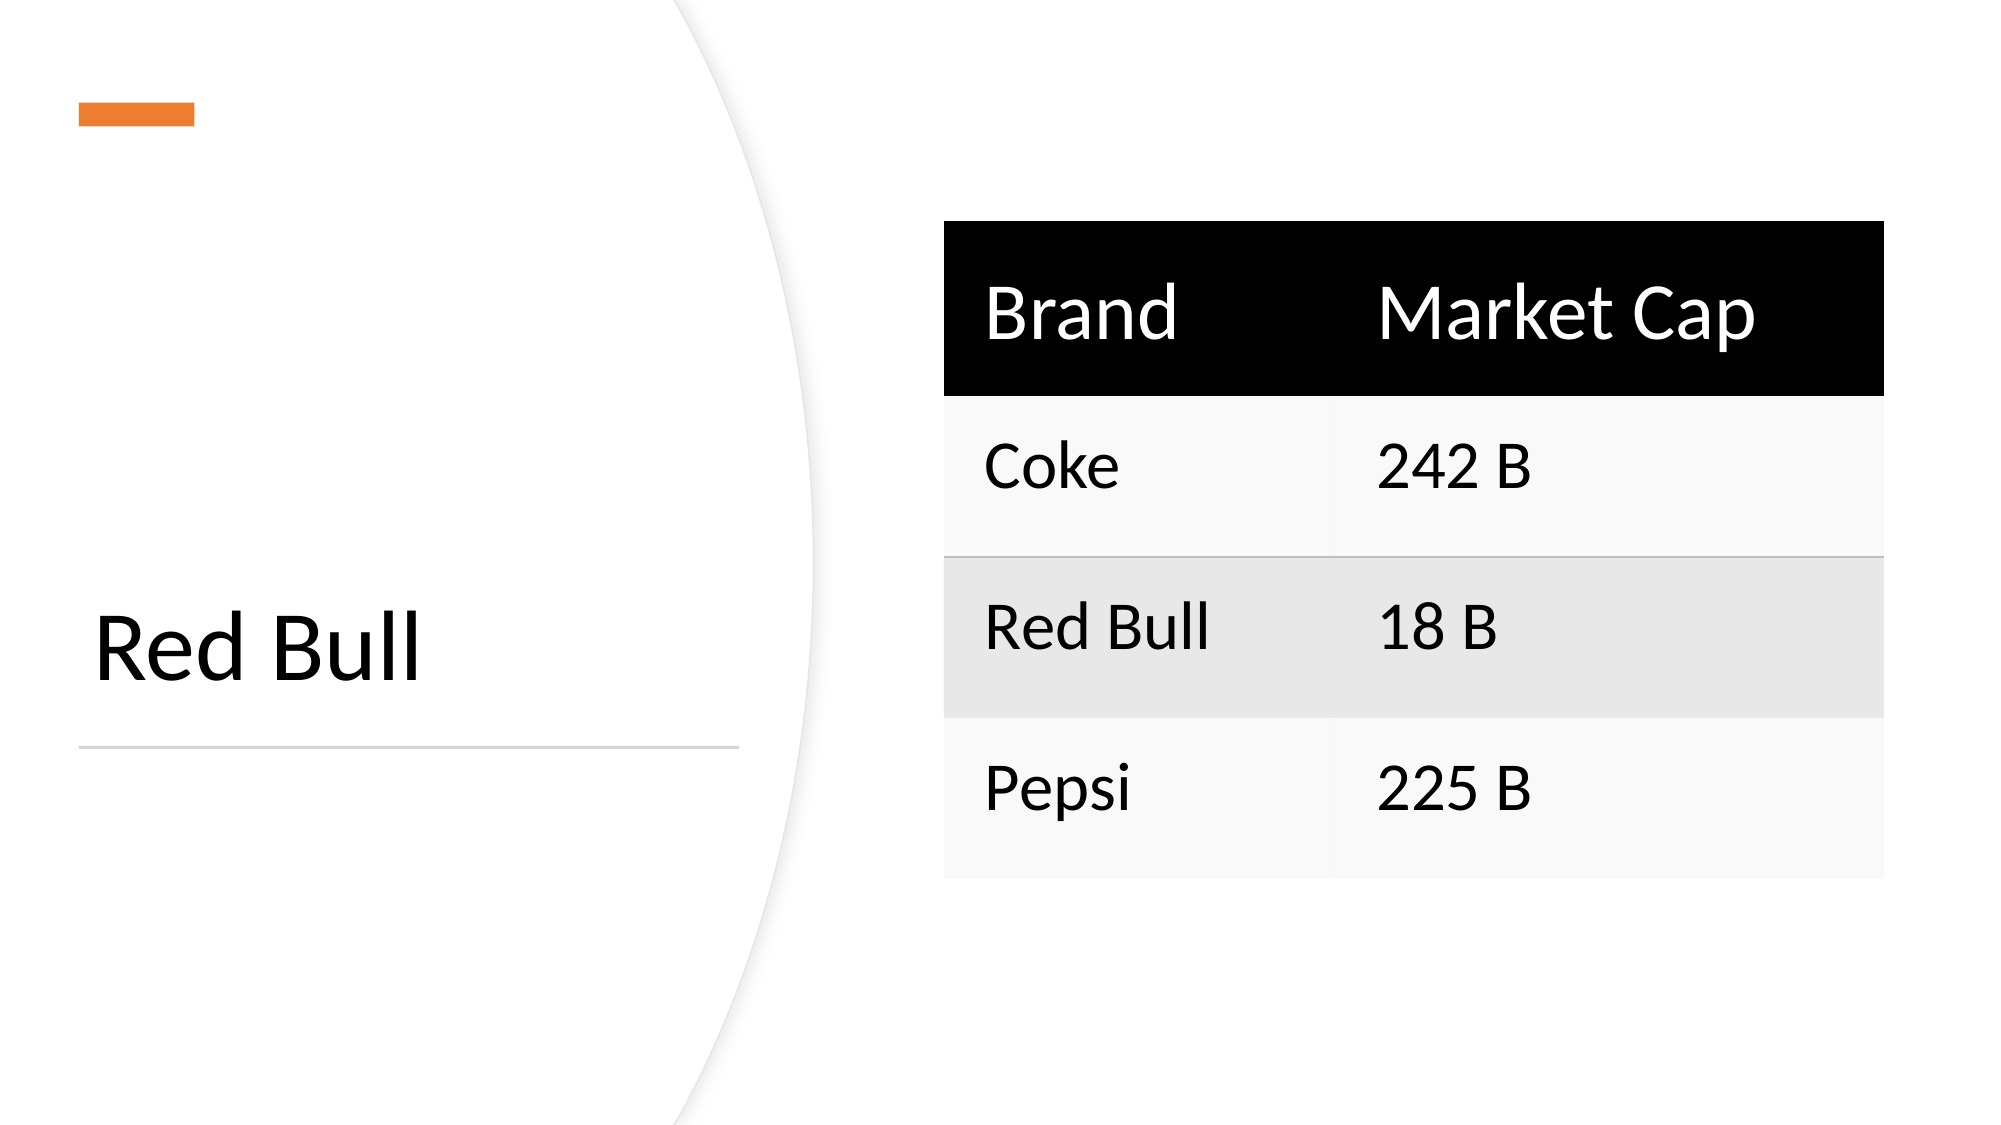

# Red Bull
| Brand | Market Cap |
| --- | --- |
| Coke | 242 B |
| Red Bull | 18 B |
| Pepsi | 225 B |